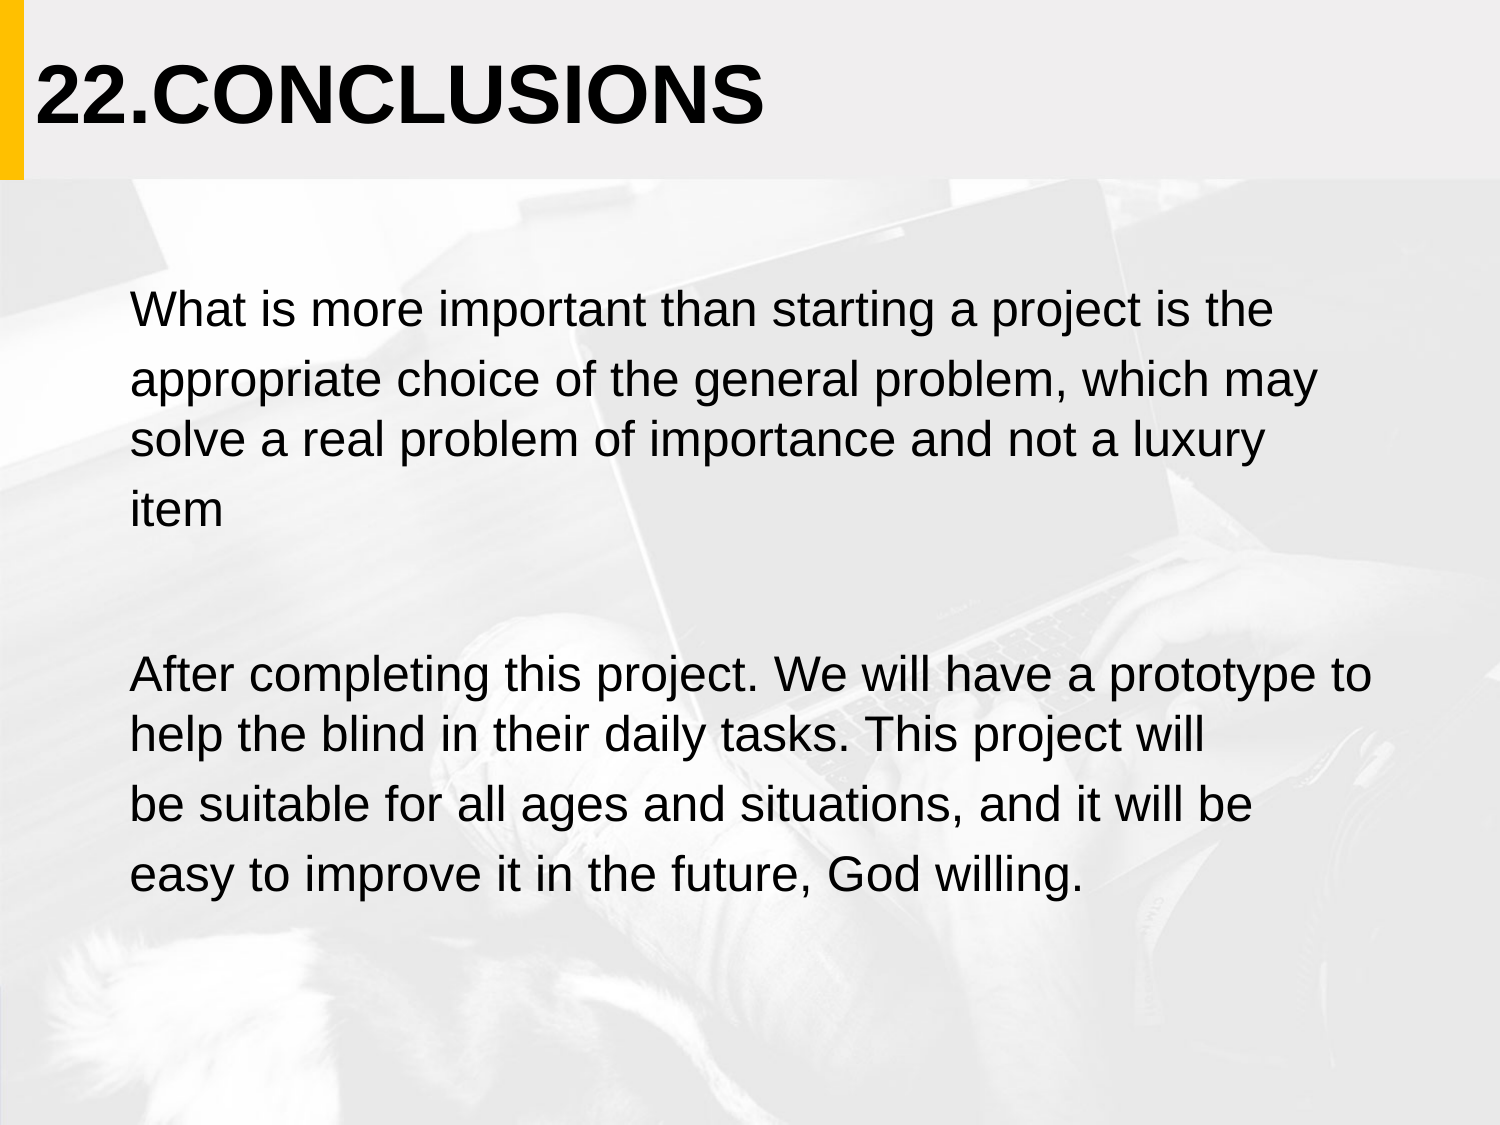

# 22.CONCLUSIONS
What is more important than starting a project is the
appropriate choice of the general problem, which may solve a real problem of importance and not a luxury
item
After completing this project. We will have a prototype to help the blind in their daily tasks. This project will
be suitable for all ages and situations, and it will be
easy to improve it in the future, God willing.